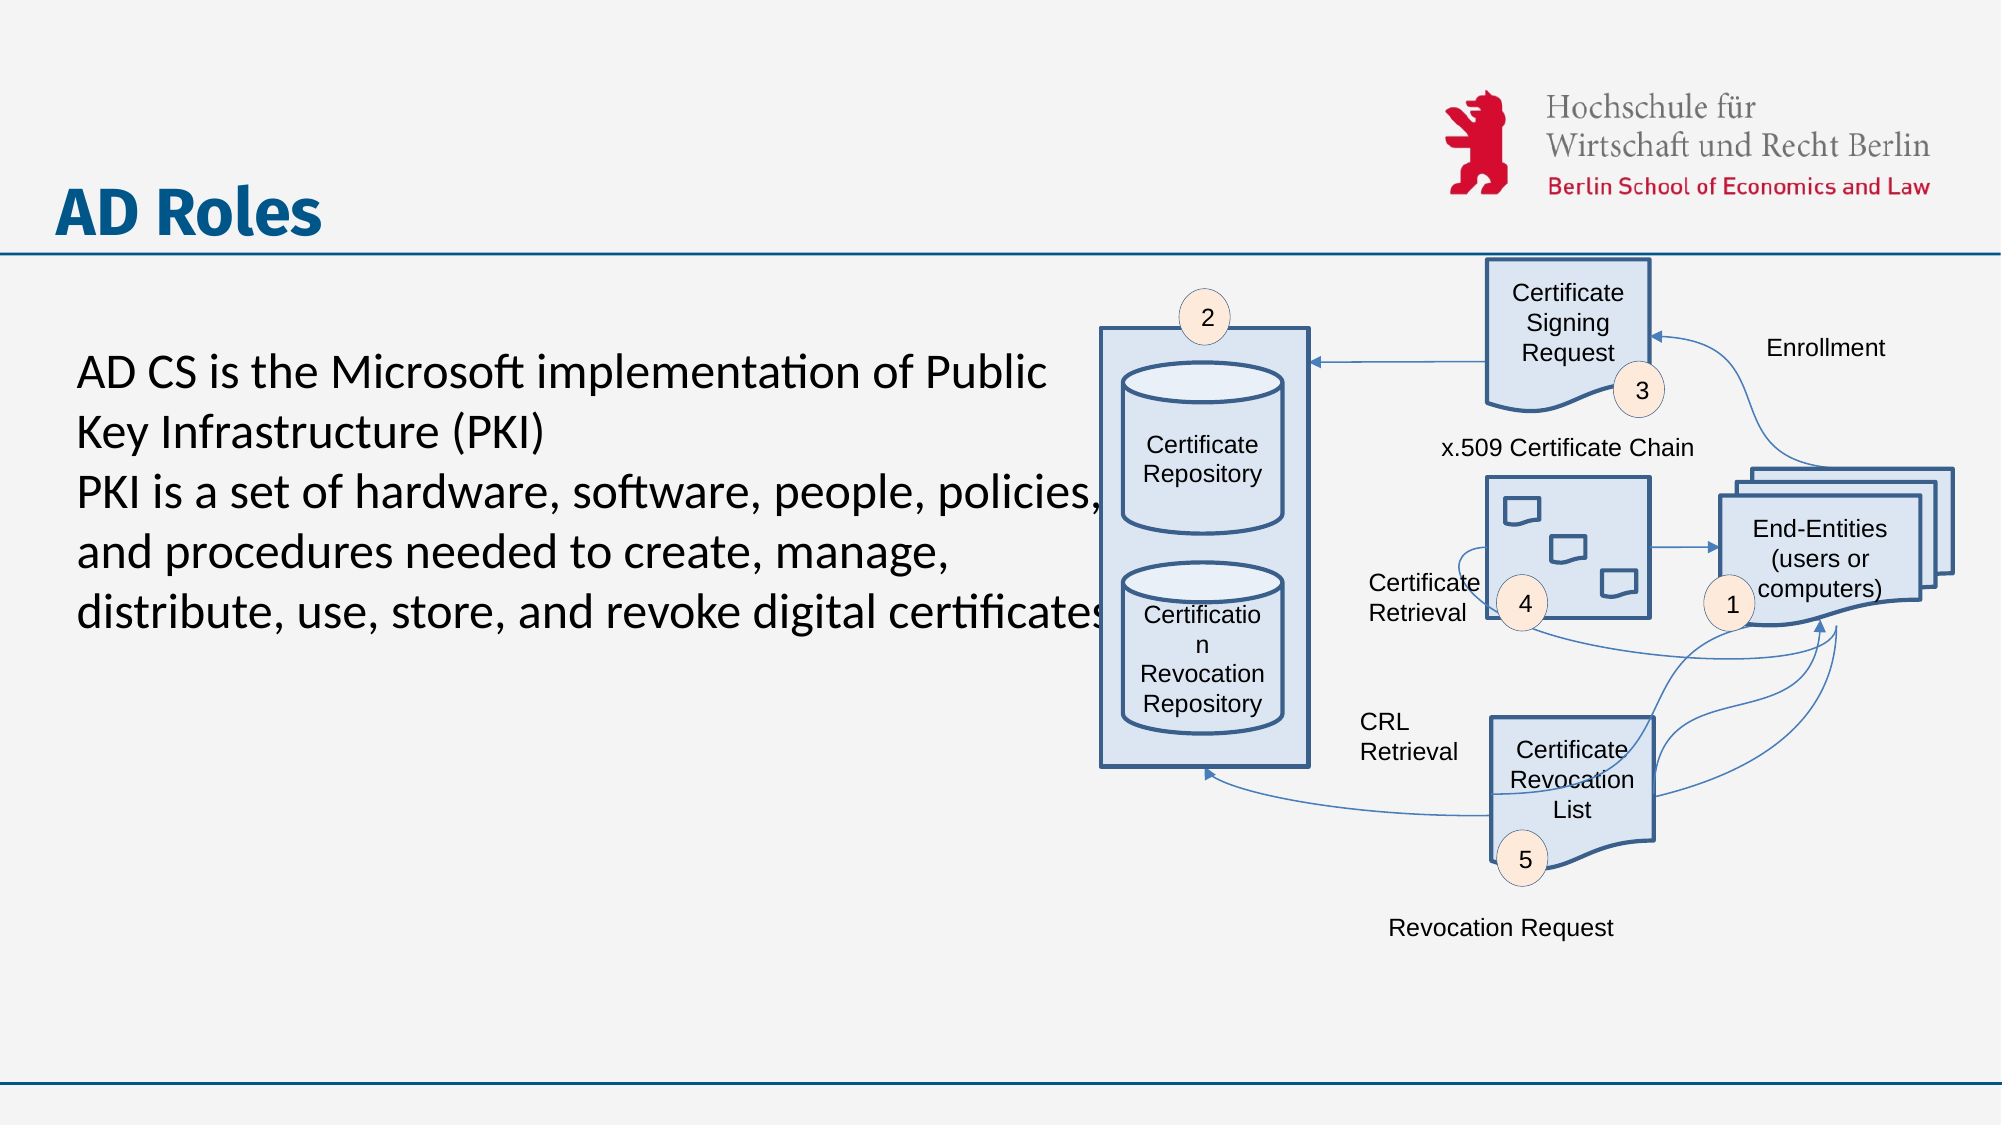

# AD Roles
Certificate Signing Request
Enrollment
3
2

Certificate Repository
Certification Revocation Repository
AD CS is the Microsoft implementation of Public Key Infrastructure (PKI)
PKI is a set of hardware, software, people, policies, and procedures needed to create, manage, distribute, use, store, and revoke digital certificates
x.509 Certificate Chain

Certificate Retrieval

4
End-Entities (users or computers)
1
CRL Retrieval
Certificate Revocation List
5
Revocation Request